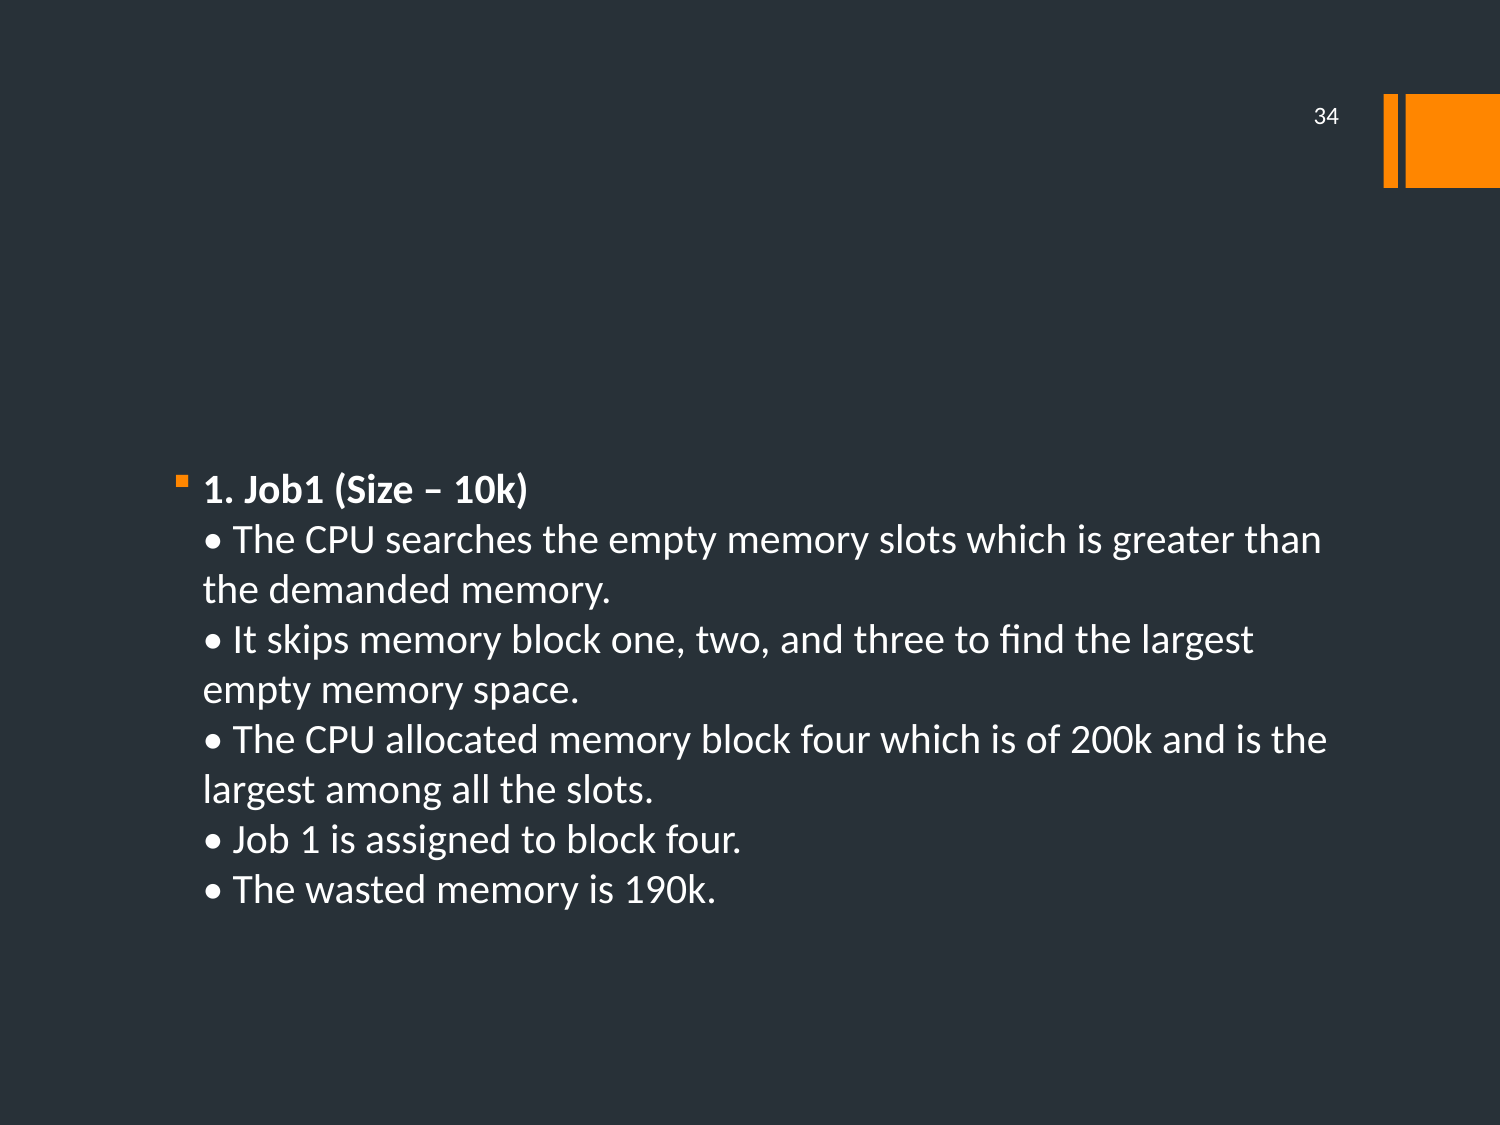

34
#
1. Job1 (Size – 10k)
• The CPU searches the empty memory slots which is greater than the demanded memory.
• It skips memory block one, two, and three to find the largest empty memory space.
• The CPU allocated memory block four which is of 200k and is the largest among all the slots.
• Job 1 is assigned to block four.
• The wasted memory is 190k.